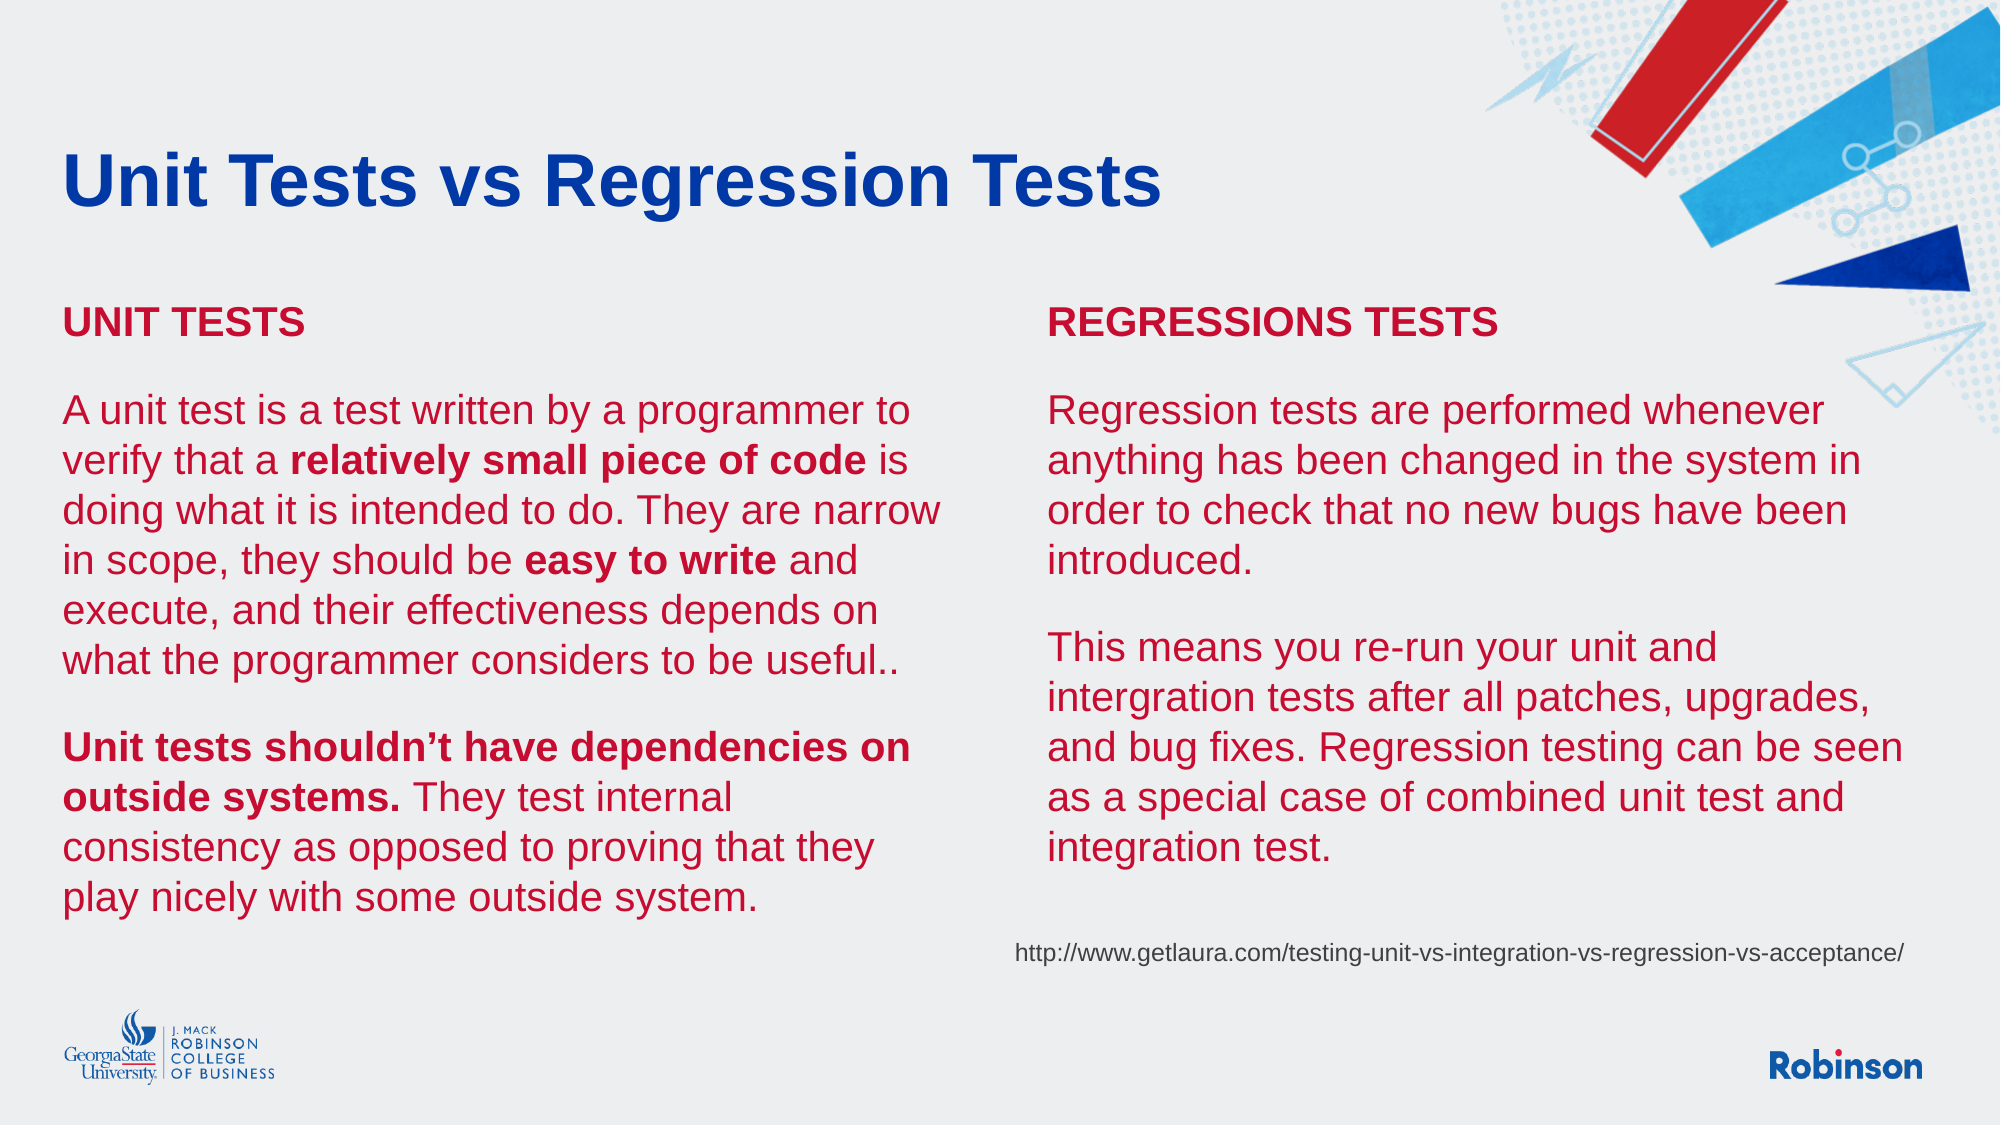

# Unit Tests vs Regression Tests
UNIT TESTS
A unit test is a test written by a programmer to verify that a relatively small piece of code is doing what it is intended to do. They are narrow in scope, they should be easy to write and execute, and their effectiveness depends on what the programmer considers to be useful..
Unit tests shouldn’t have dependencies on outside systems. They test internal consistency as opposed to proving that they play nicely with some outside system.

REGRESSIONS TESTS
Regression tests are performed whenever anything has been changed in the system in order to check that no new bugs have been introduced.
This means you re-run your unit and intergration tests after all patches, upgrades, and bug fixes. Regression testing can be seen as a special case of combined unit test and integration test.

http://www.getlaura.com/testing-unit-vs-integration-vs-regression-vs-acceptance/